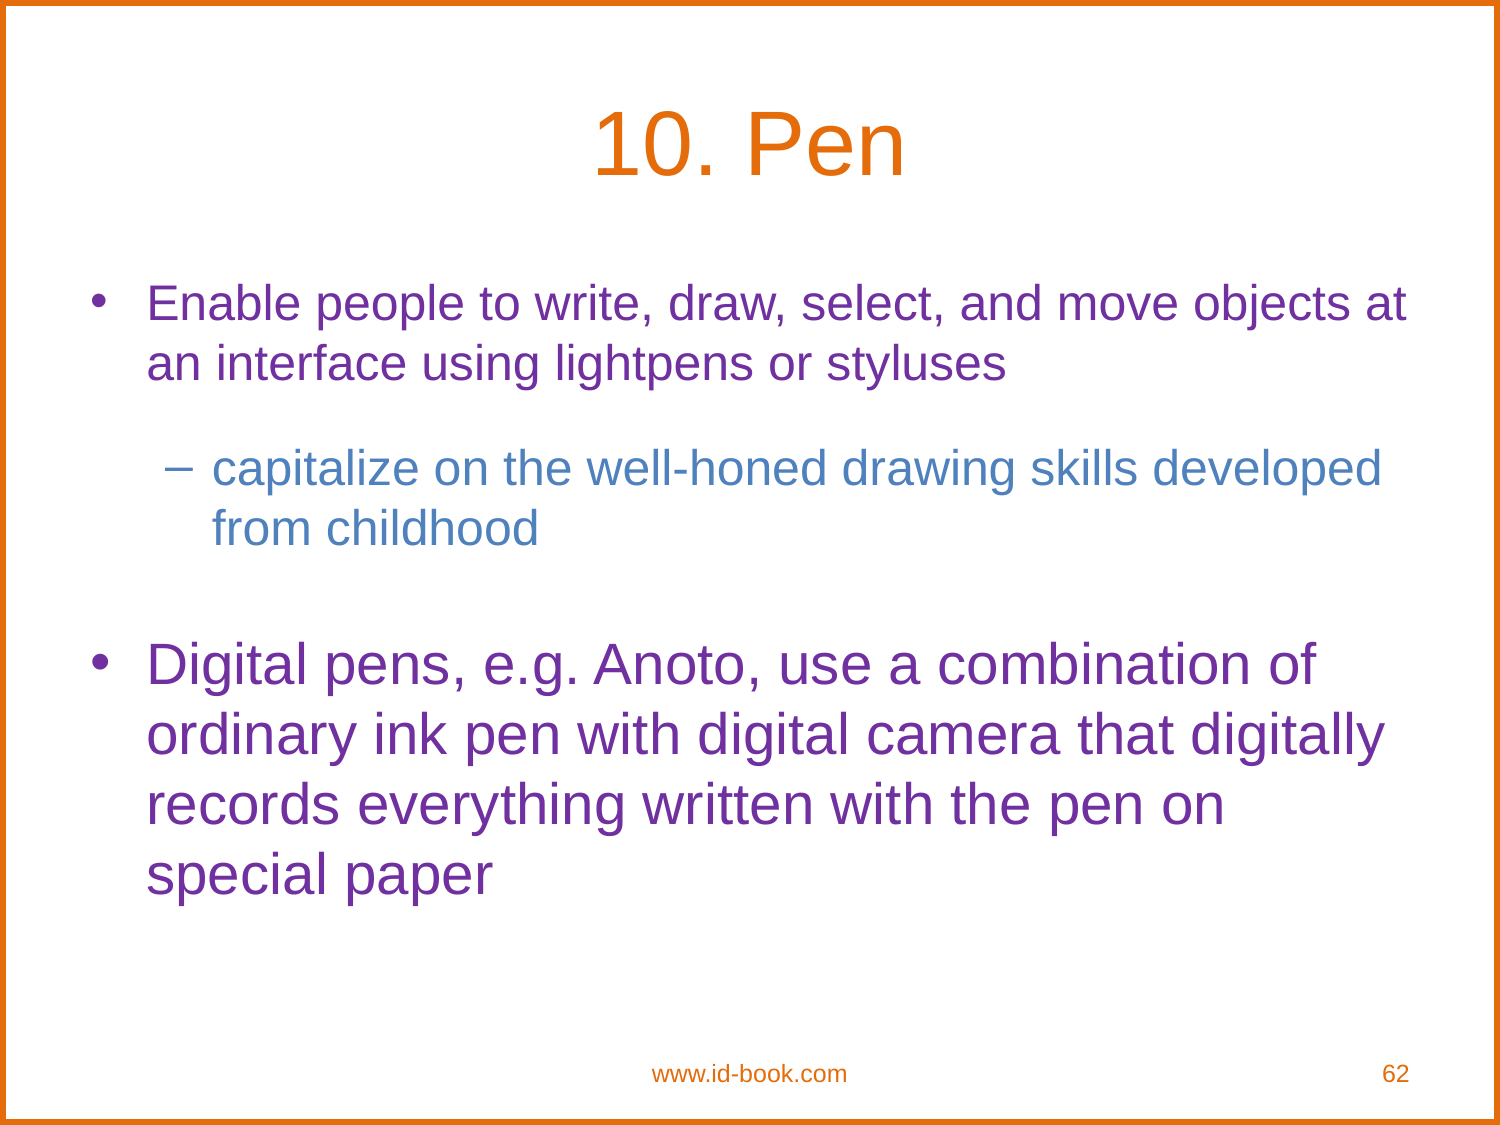

10. Pen
Enable people to write, draw, select, and move objects at an interface using lightpens or styluses

capitalize on the well-honed drawing skills developed from childhood

Digital pens, e.g. Anoto, use a combination of ordinary ink pen with digital camera that digitally records everything written with the pen on special paper
www.id-book.com
62